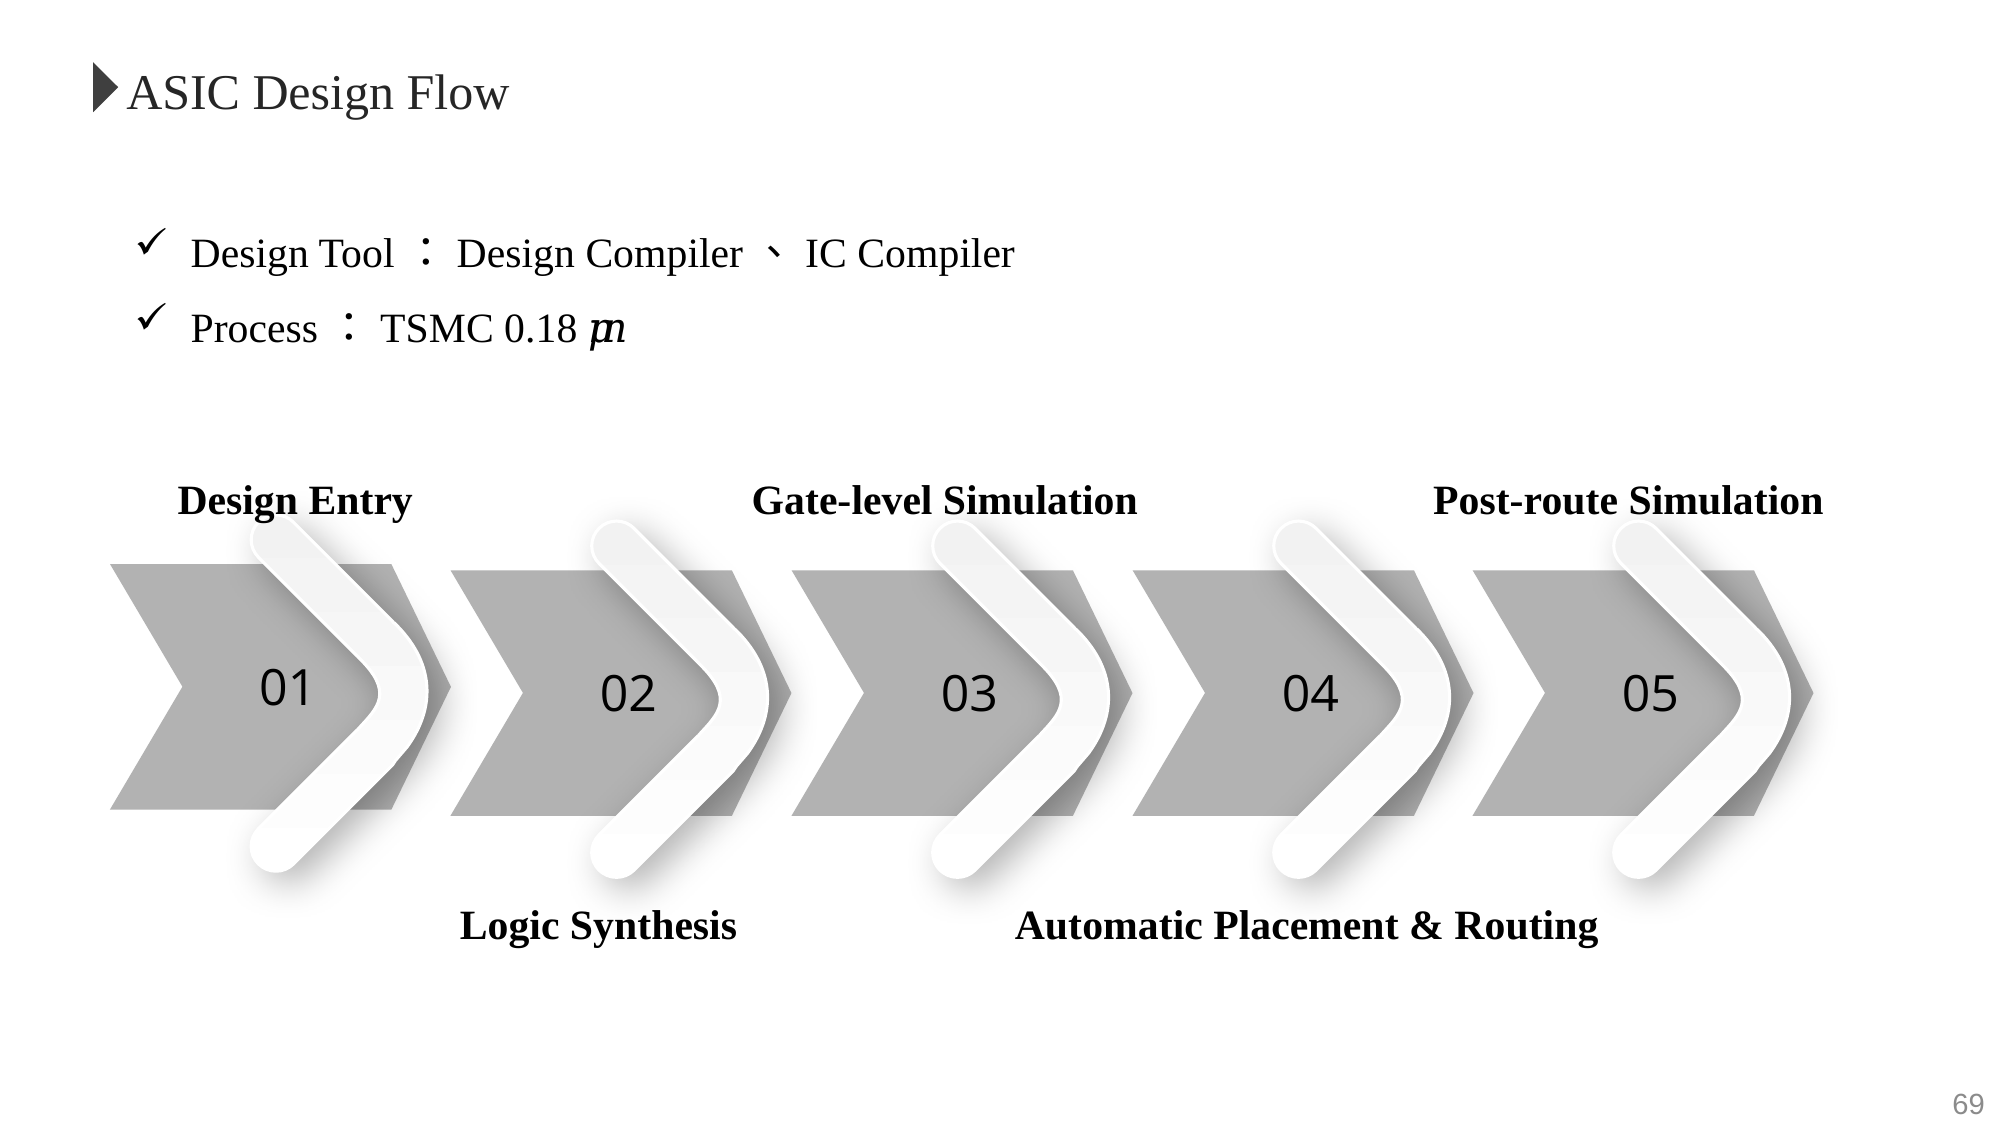

ASIC Design Flow

Design Tool：Design Compiler、IC Compiler
Process：TSMC 0.18 𝜇𝑚
Gate-level Simulation
Post-route Simulation
Design Entry

01
05
02
03
04
Automatic Placement & Routing
Logic Synthesis
69